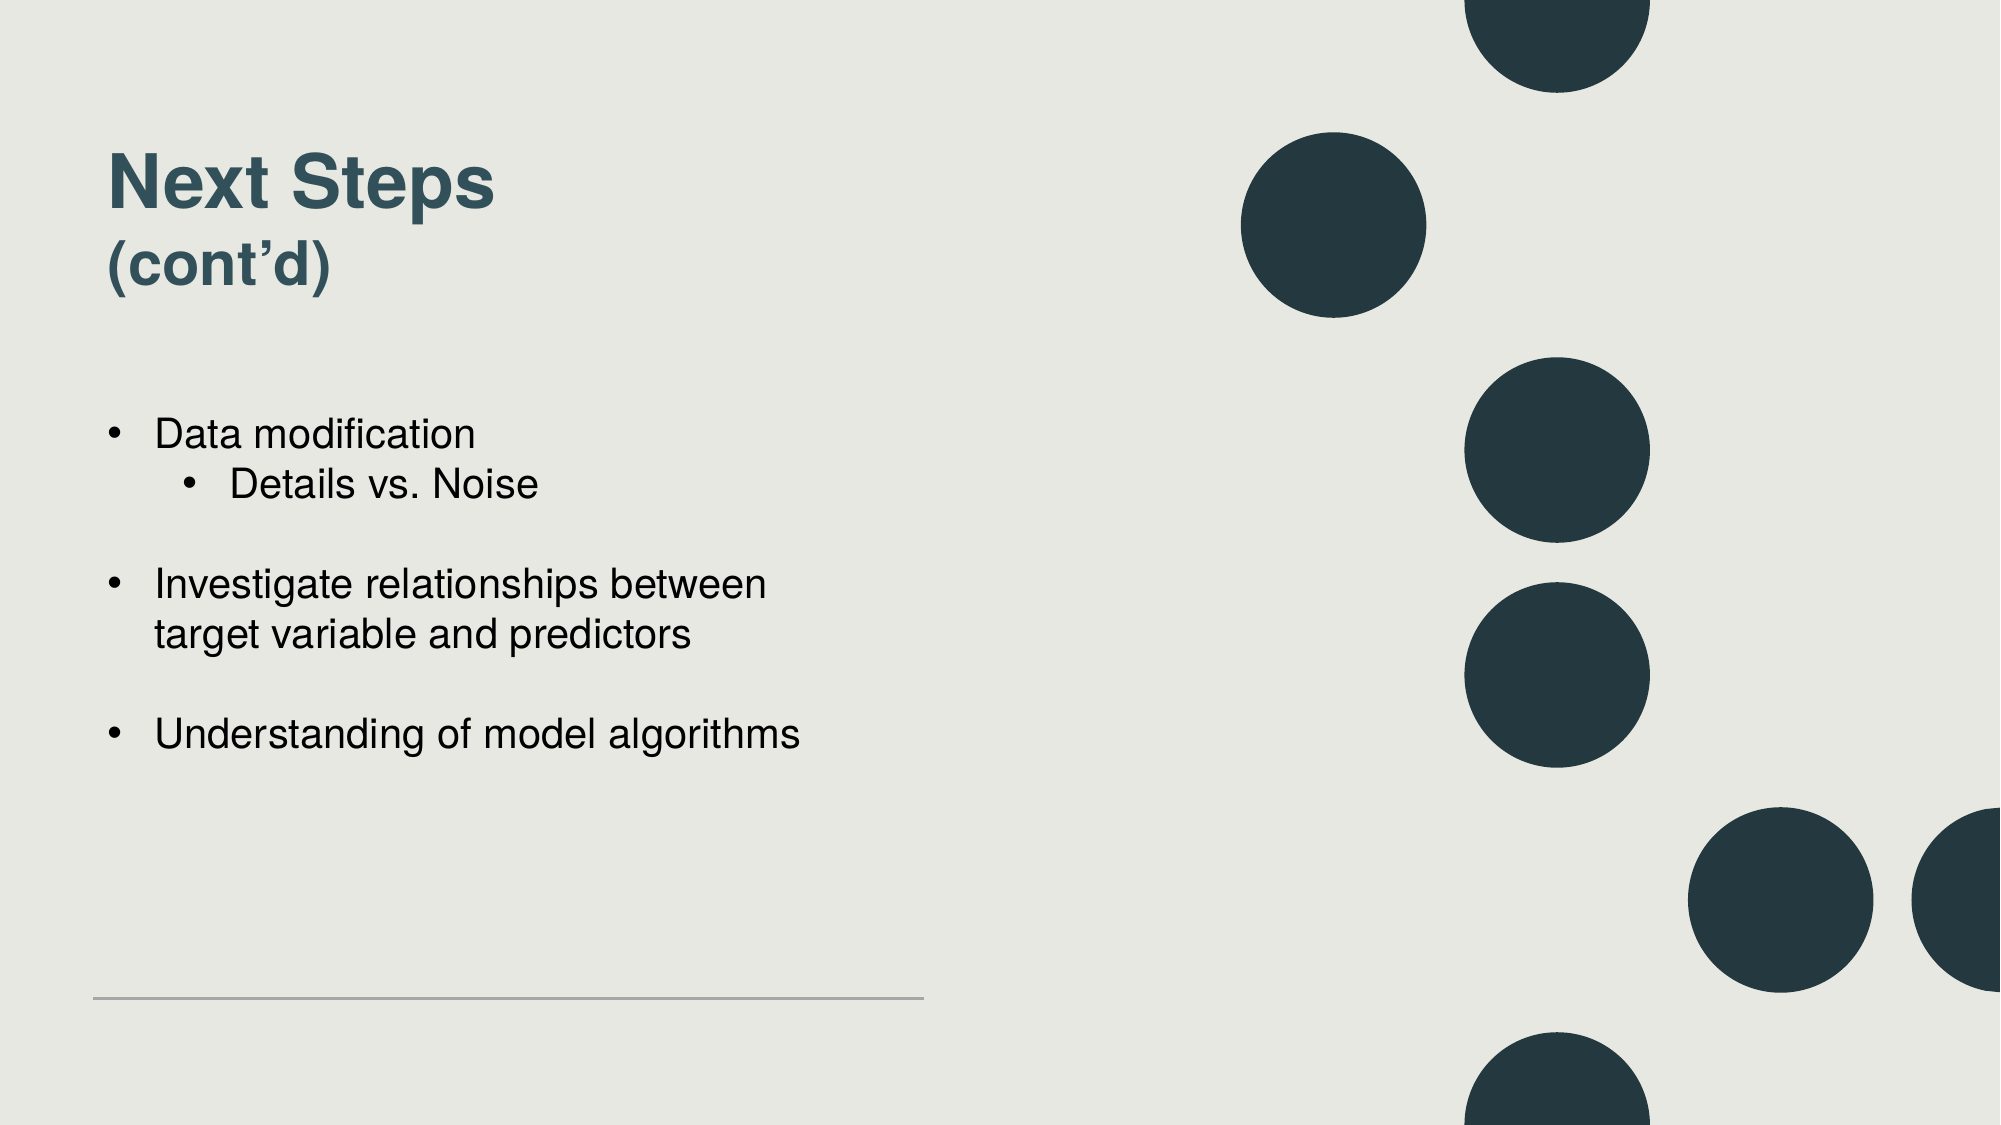

# Next Steps (cont’d)
Data modification
Details vs. Noise

Investigate relationships between target variable and predictors

Understanding of model algorithms